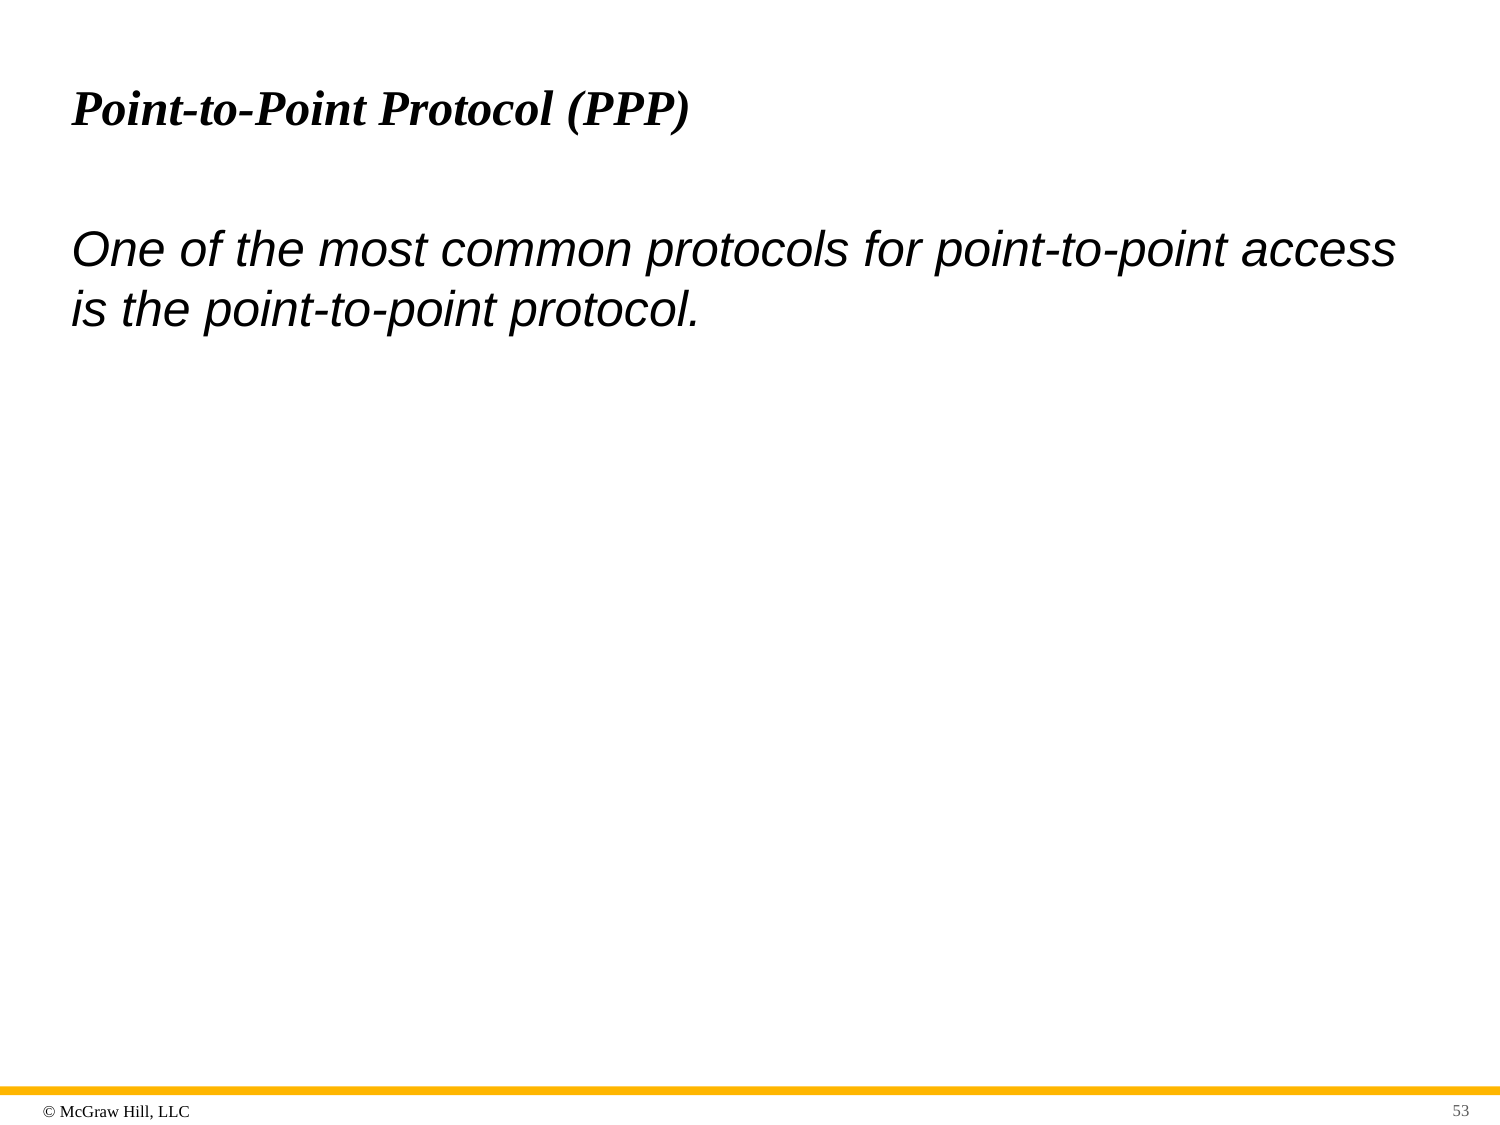

# Point-to-Point Protocol (PPP)
One of the most common protocols for point-to-point access is the point-to-point protocol.
53